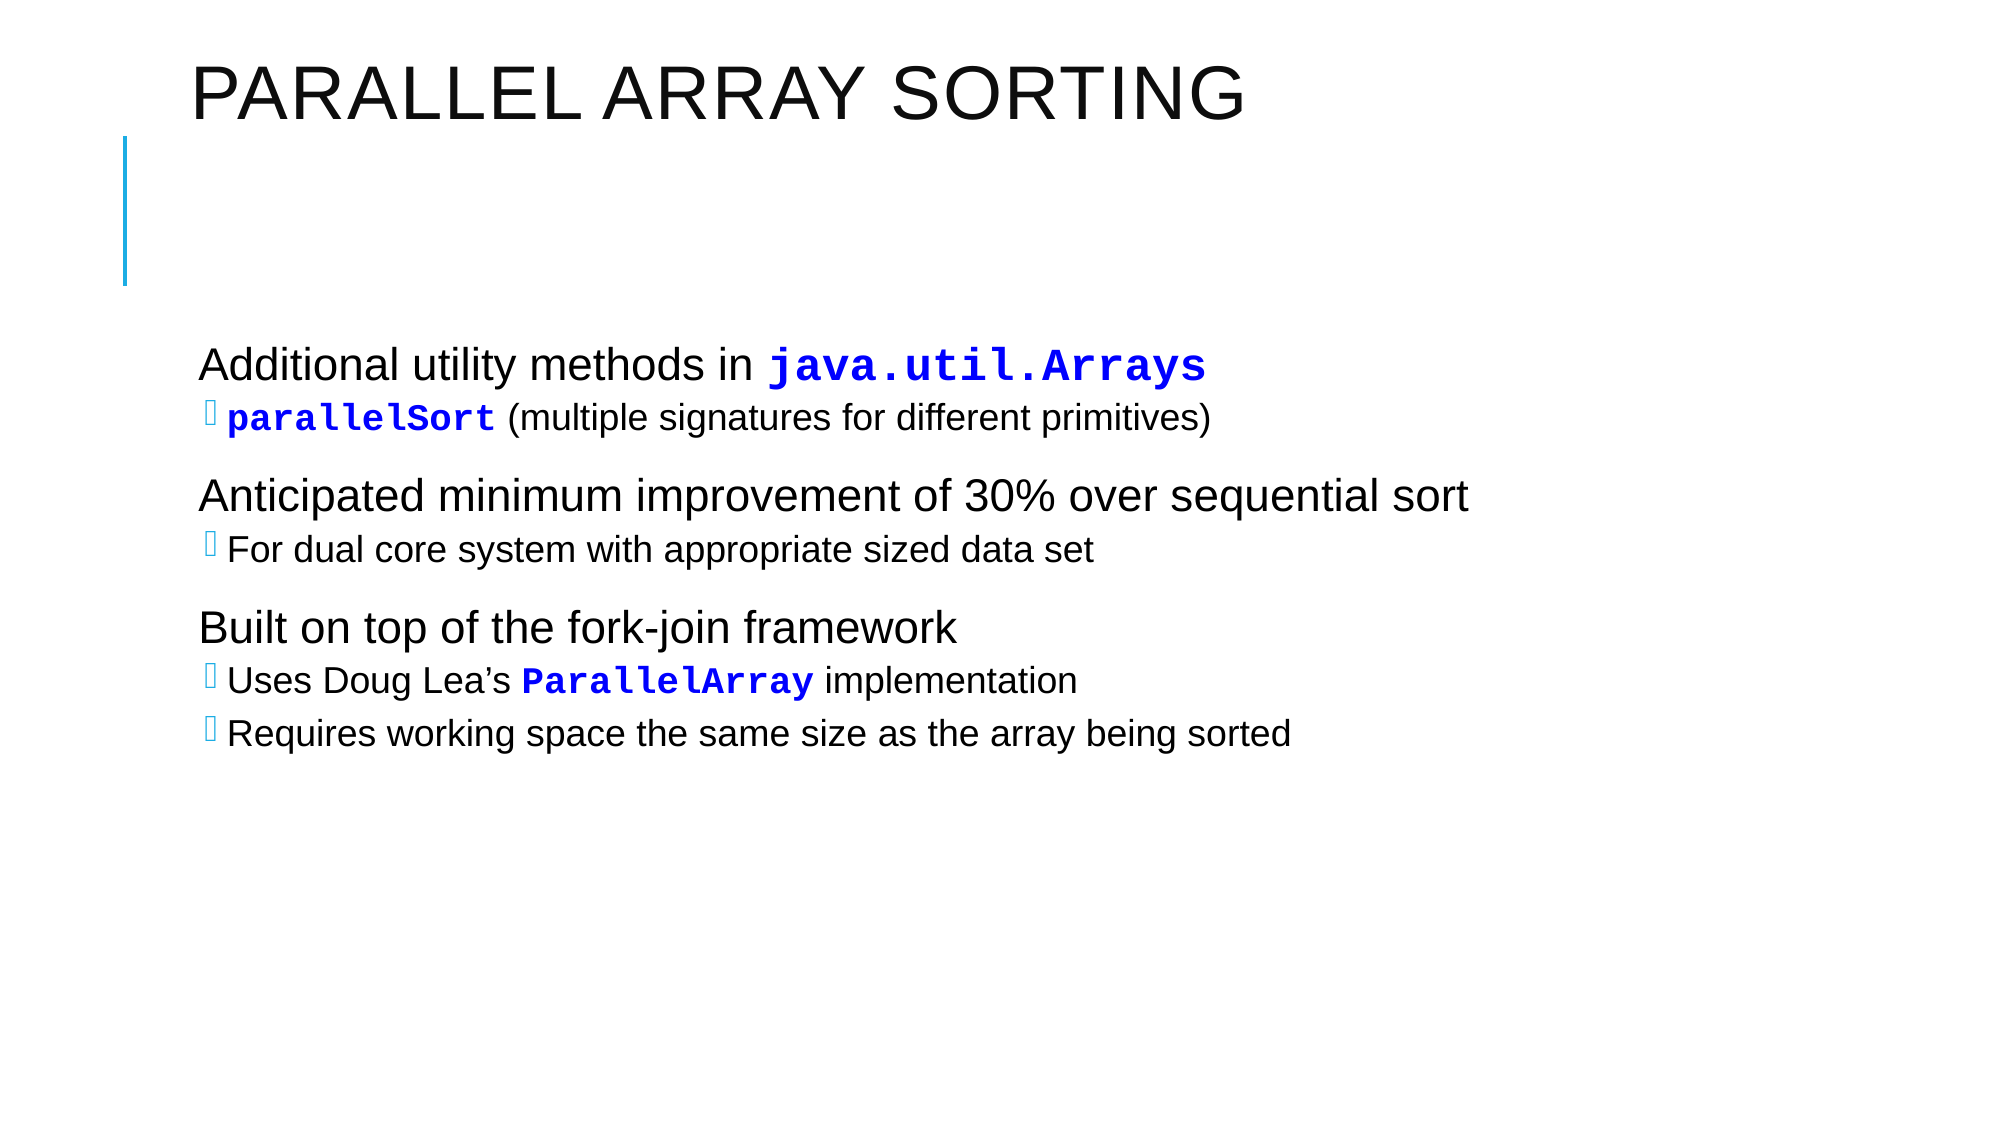

# Parallel Array Sorting
Additional utility methods in java.util.Arrays
parallelSort (multiple signatures for different primitives)
Anticipated minimum improvement of 30% over sequential sort
For dual core system with appropriate sized data set
Built on top of the fork-join framework
Uses Doug Lea’s ParallelArray implementation
Requires working space the same size as the array being sorted